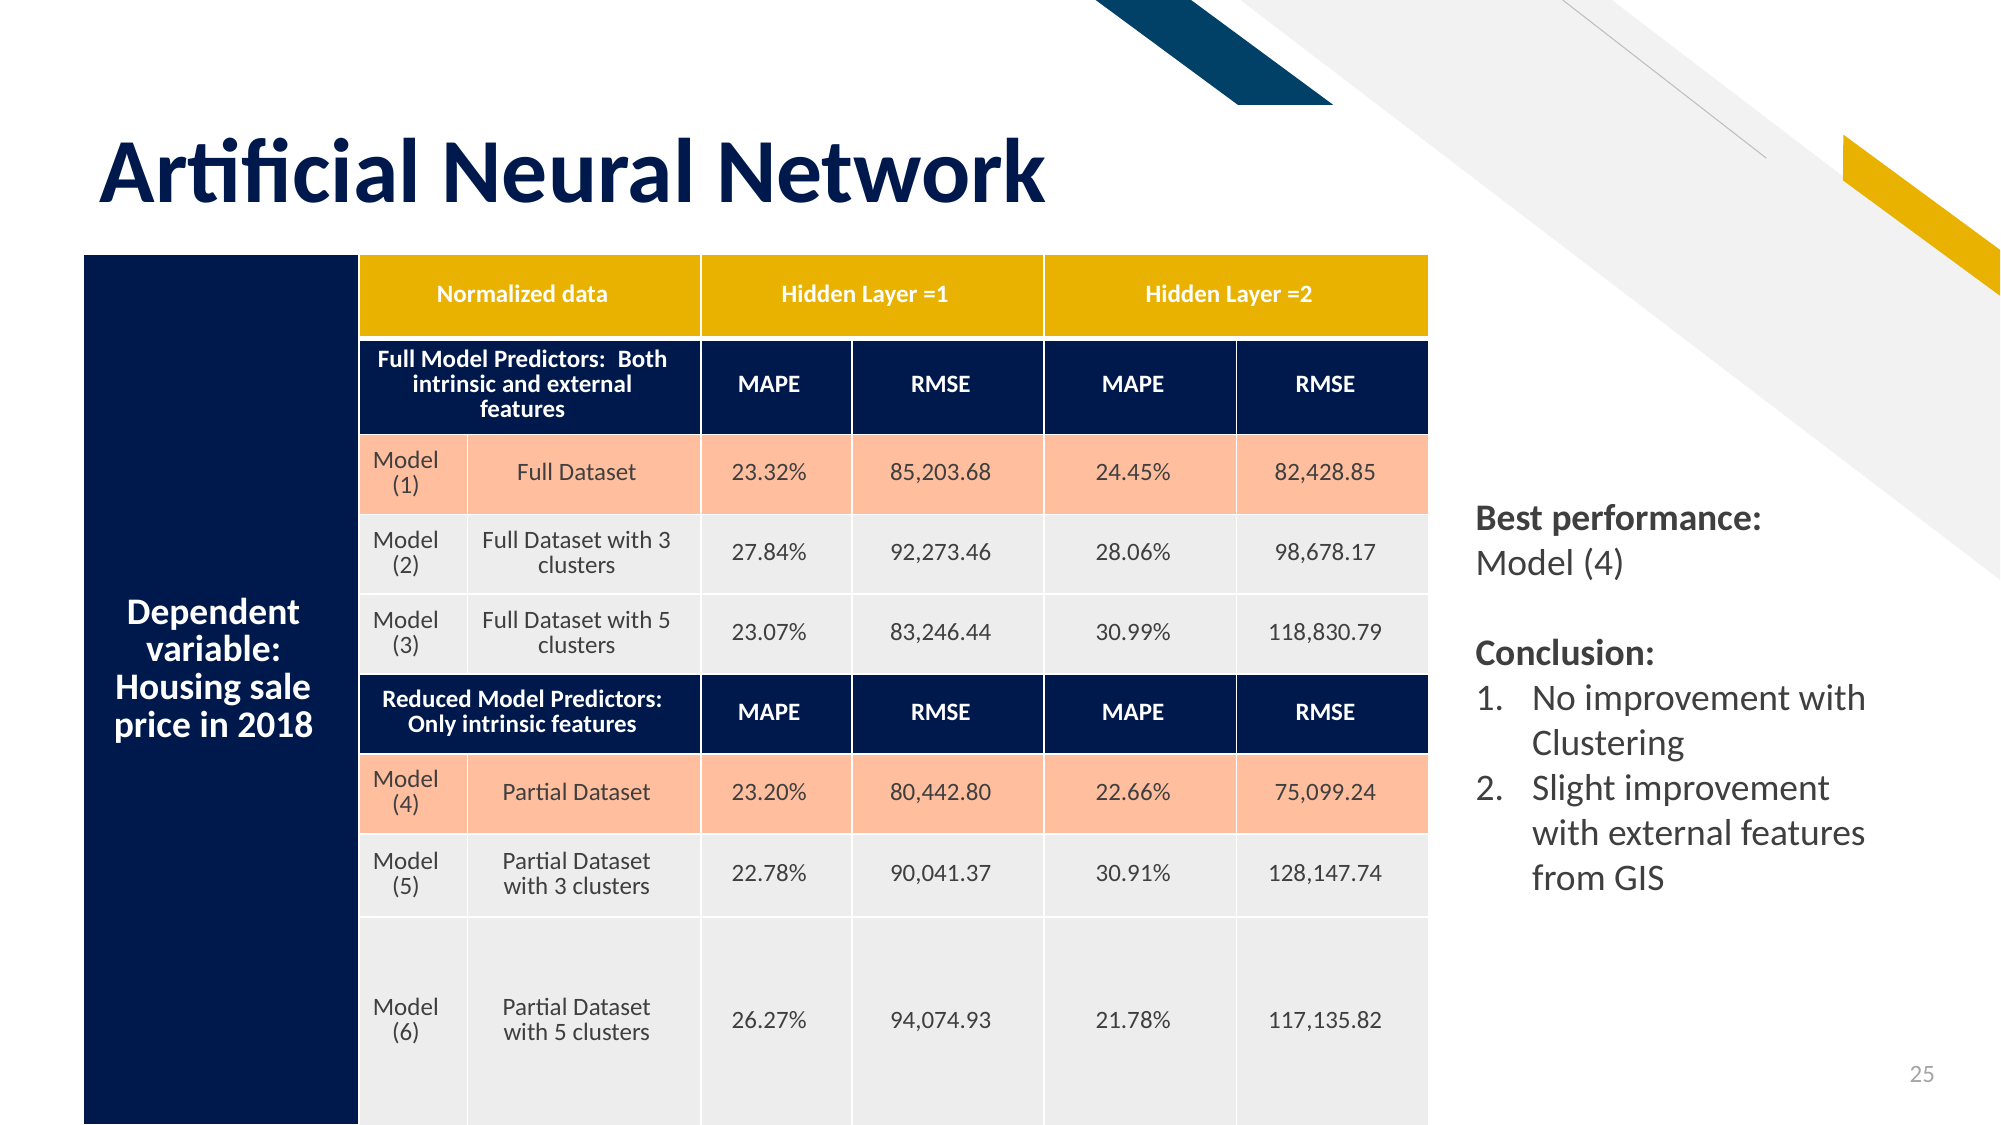

# Artificial Neural Network

| Dependent variable: Housing sale price in 2018 | Normalized data |  | Hidden Layer =1 |  | Hidden Layer =2 |  |
| --- | --- | --- | --- | --- | --- | --- |
|  | Full Model Predictors:  Both intrinsic and external features |  | MAPE | RMSE | MAPE | RMSE |
|  | Model (1) | Full Dataset | 23.32% | 85,203.68 | 24.45% | 82,428.85 |
|  | Model (2) | Full Dataset with 3 clusters | 27.84% | 92,273.46 | 28.06% | 98,678.17 |
|  | Model (3) | Full Dataset with 5 clusters | 23.07% | 83,246.44 | 30.99% | 118,830.79 |
|  | Reduced Model Predictors: Only intrinsic features |  | MAPE | RMSE | MAPE | RMSE |
|  | Model (4) | Partial Dataset | 23.20% | 80,442.80 | 22.66% | 75,099.24 |
|  | Model (5) | Partial Dataset with 3 clusters | 22.78% | 90,041.37 | 30.91% | 128,147.74 |
|  | Model (6) | Partial Dataset with 5 clusters | 26.27% | 94,074.93 | 21.78% | 117,135.82 |
Best performance:
Model (4)

Conclusion:
No improvement with Clustering
Slight improvement with external features from GIS
25